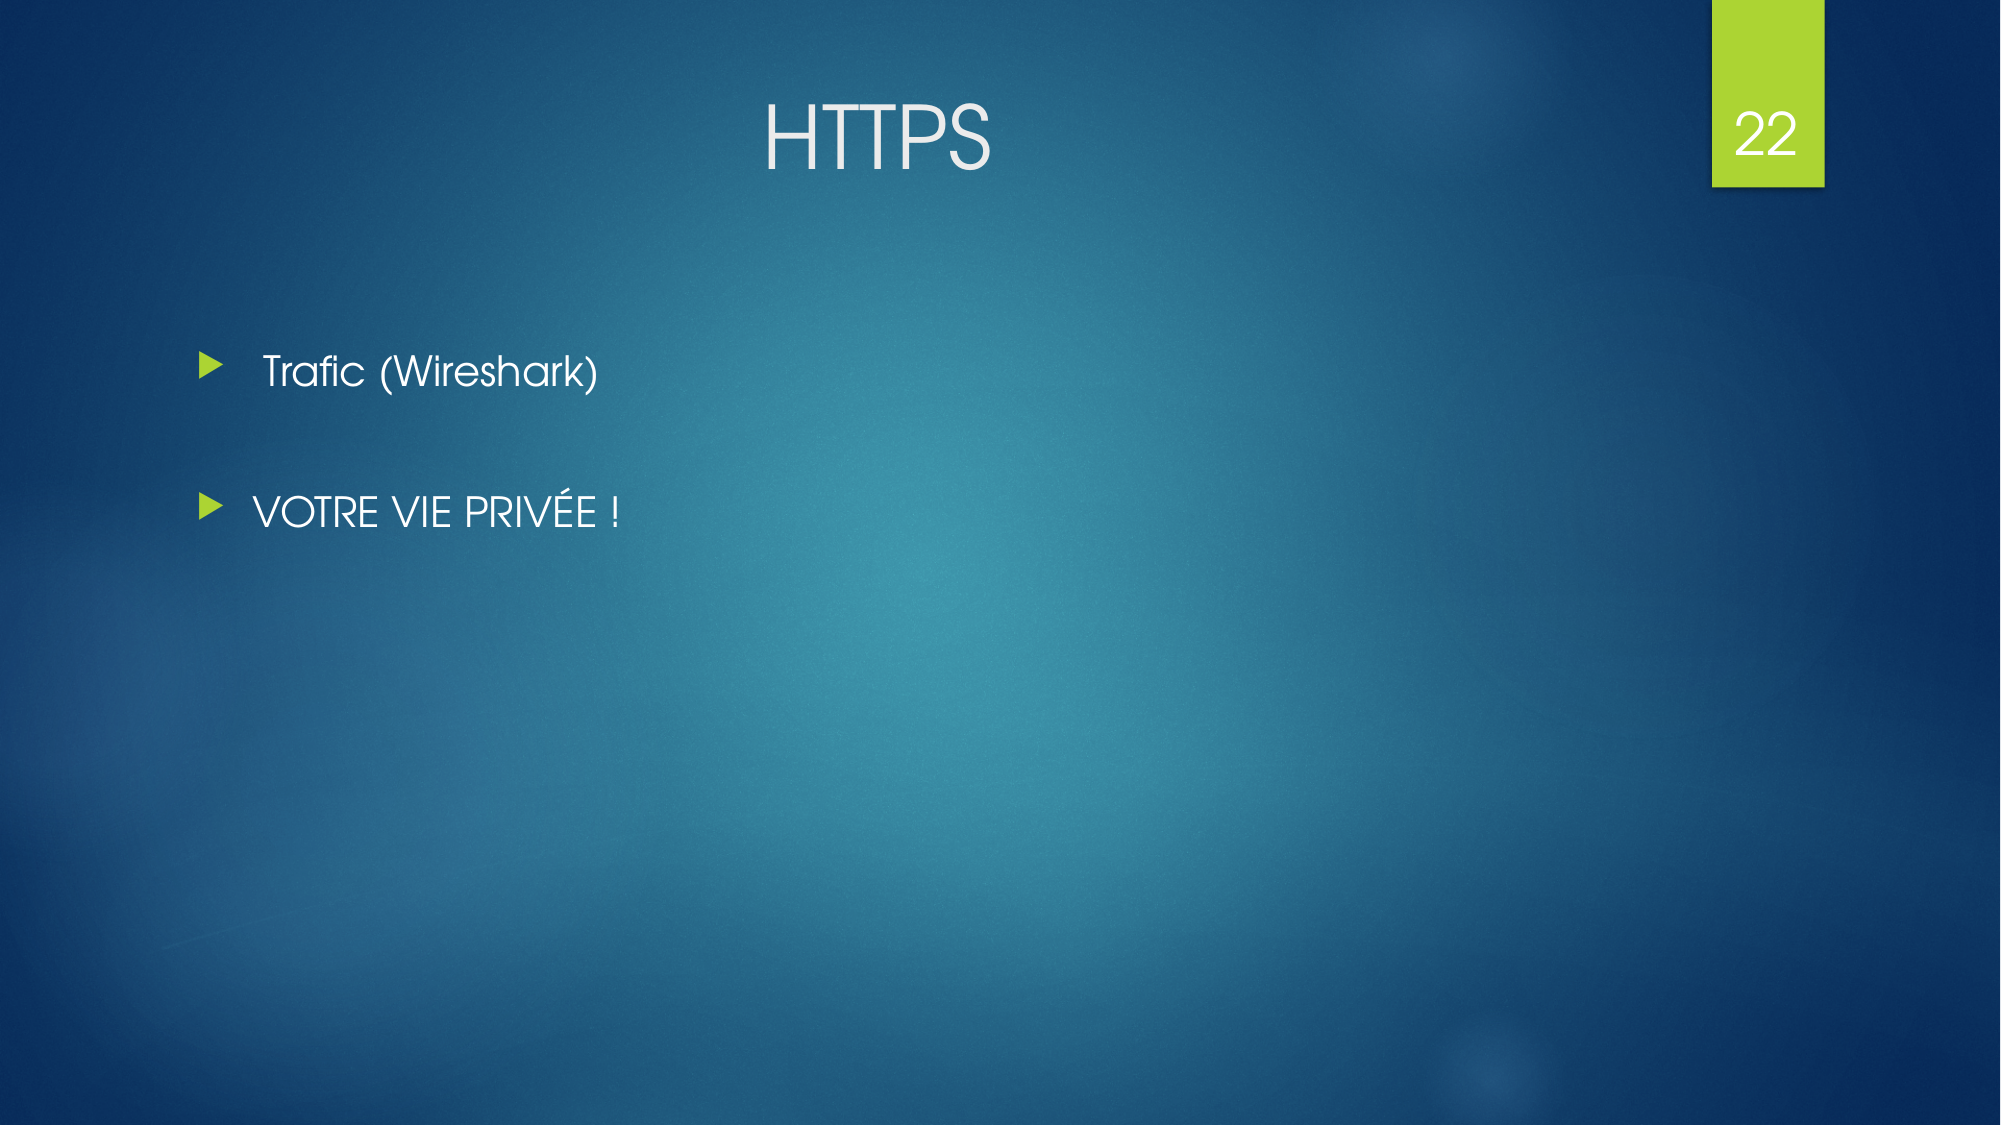

22
# HTTPS
 Trafic (Wireshark)

VOTRE VIE PRIVÉE !